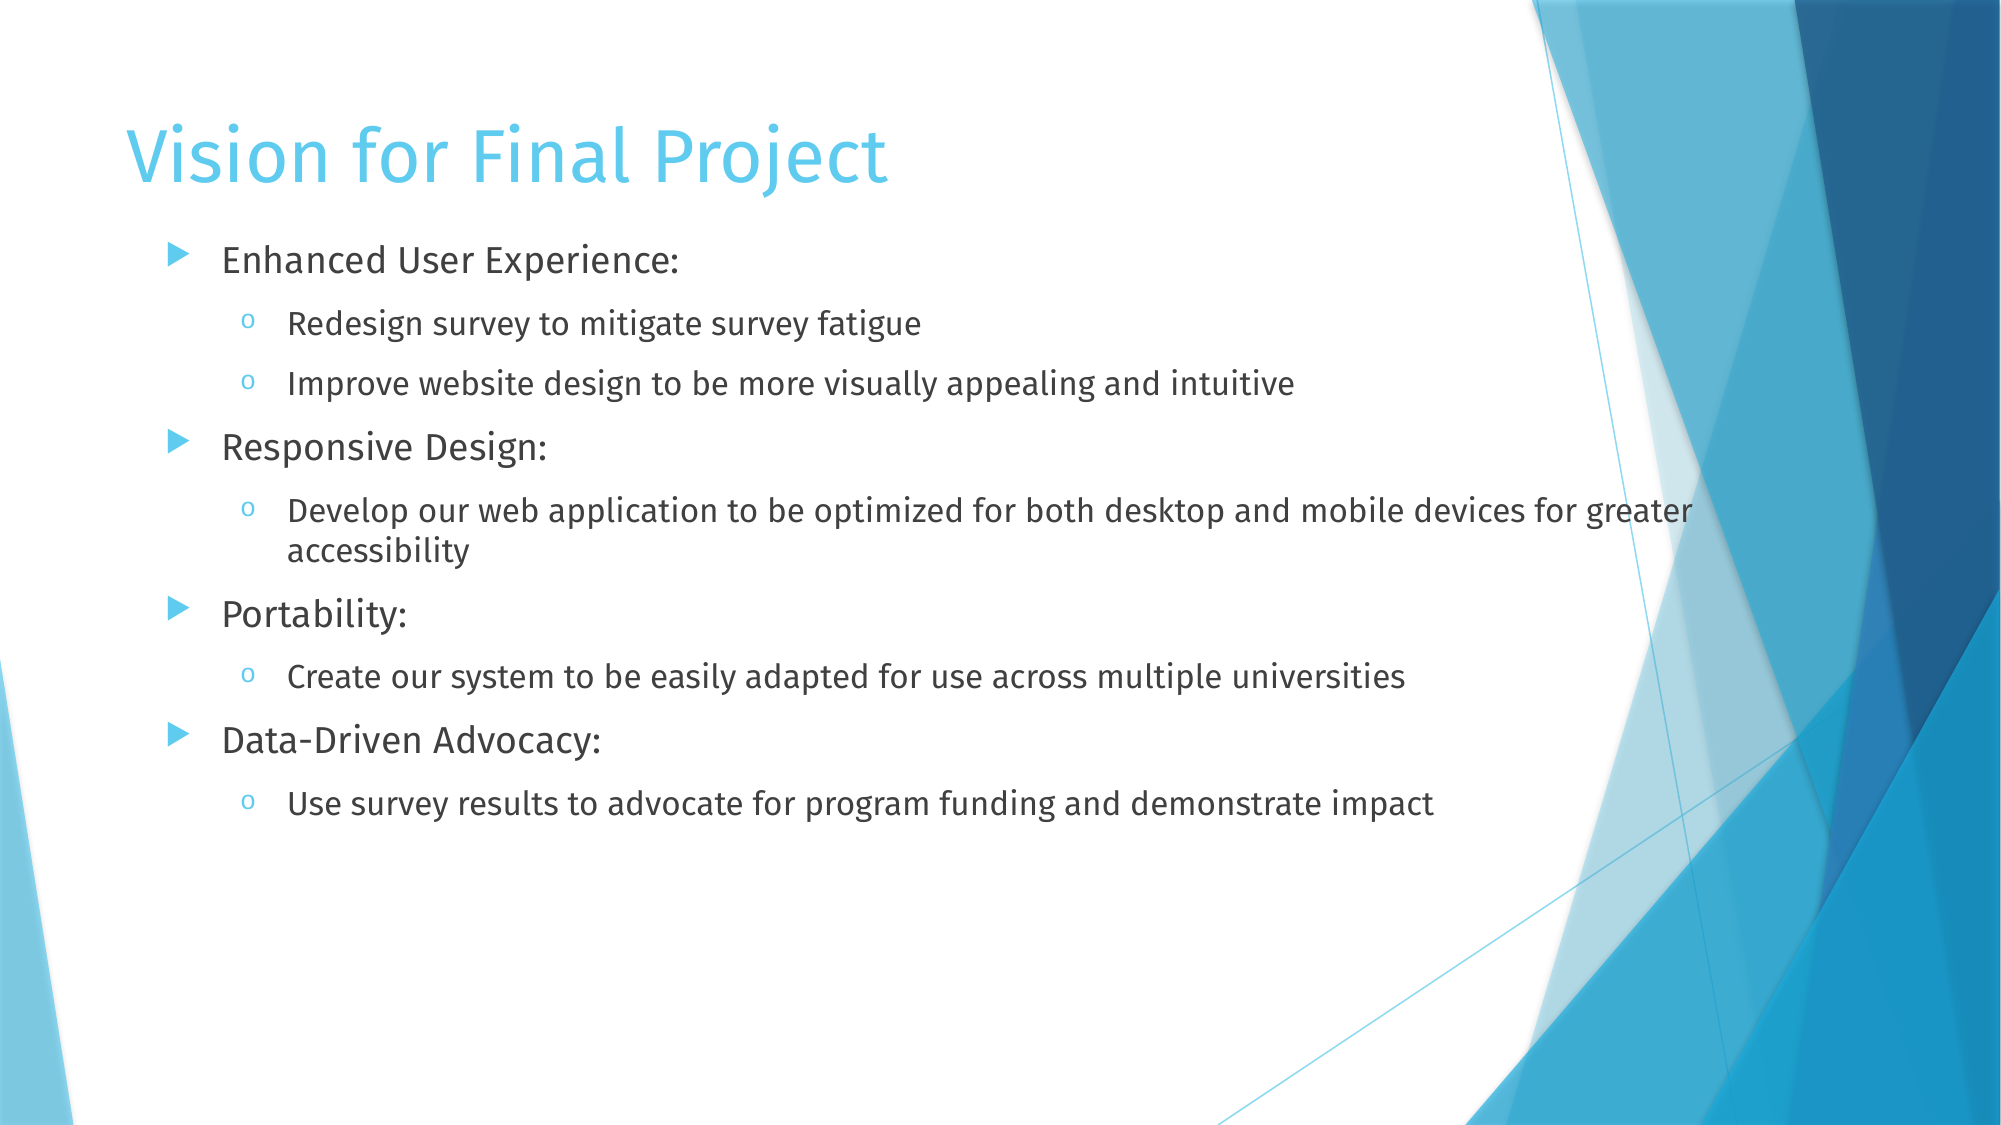

# Vision for Final Project
Enhanced User Experience:
Redesign survey to mitigate survey fatigue
Improve website design to be more visually appealing and intuitive
Responsive Design:
Develop our web application to be optimized for both desktop and mobile devices for greater accessibility
Portability:
Create our system to be easily adapted for use across multiple universities
Data-Driven Advocacy:
Use survey results to advocate for program funding and demonstrate impact